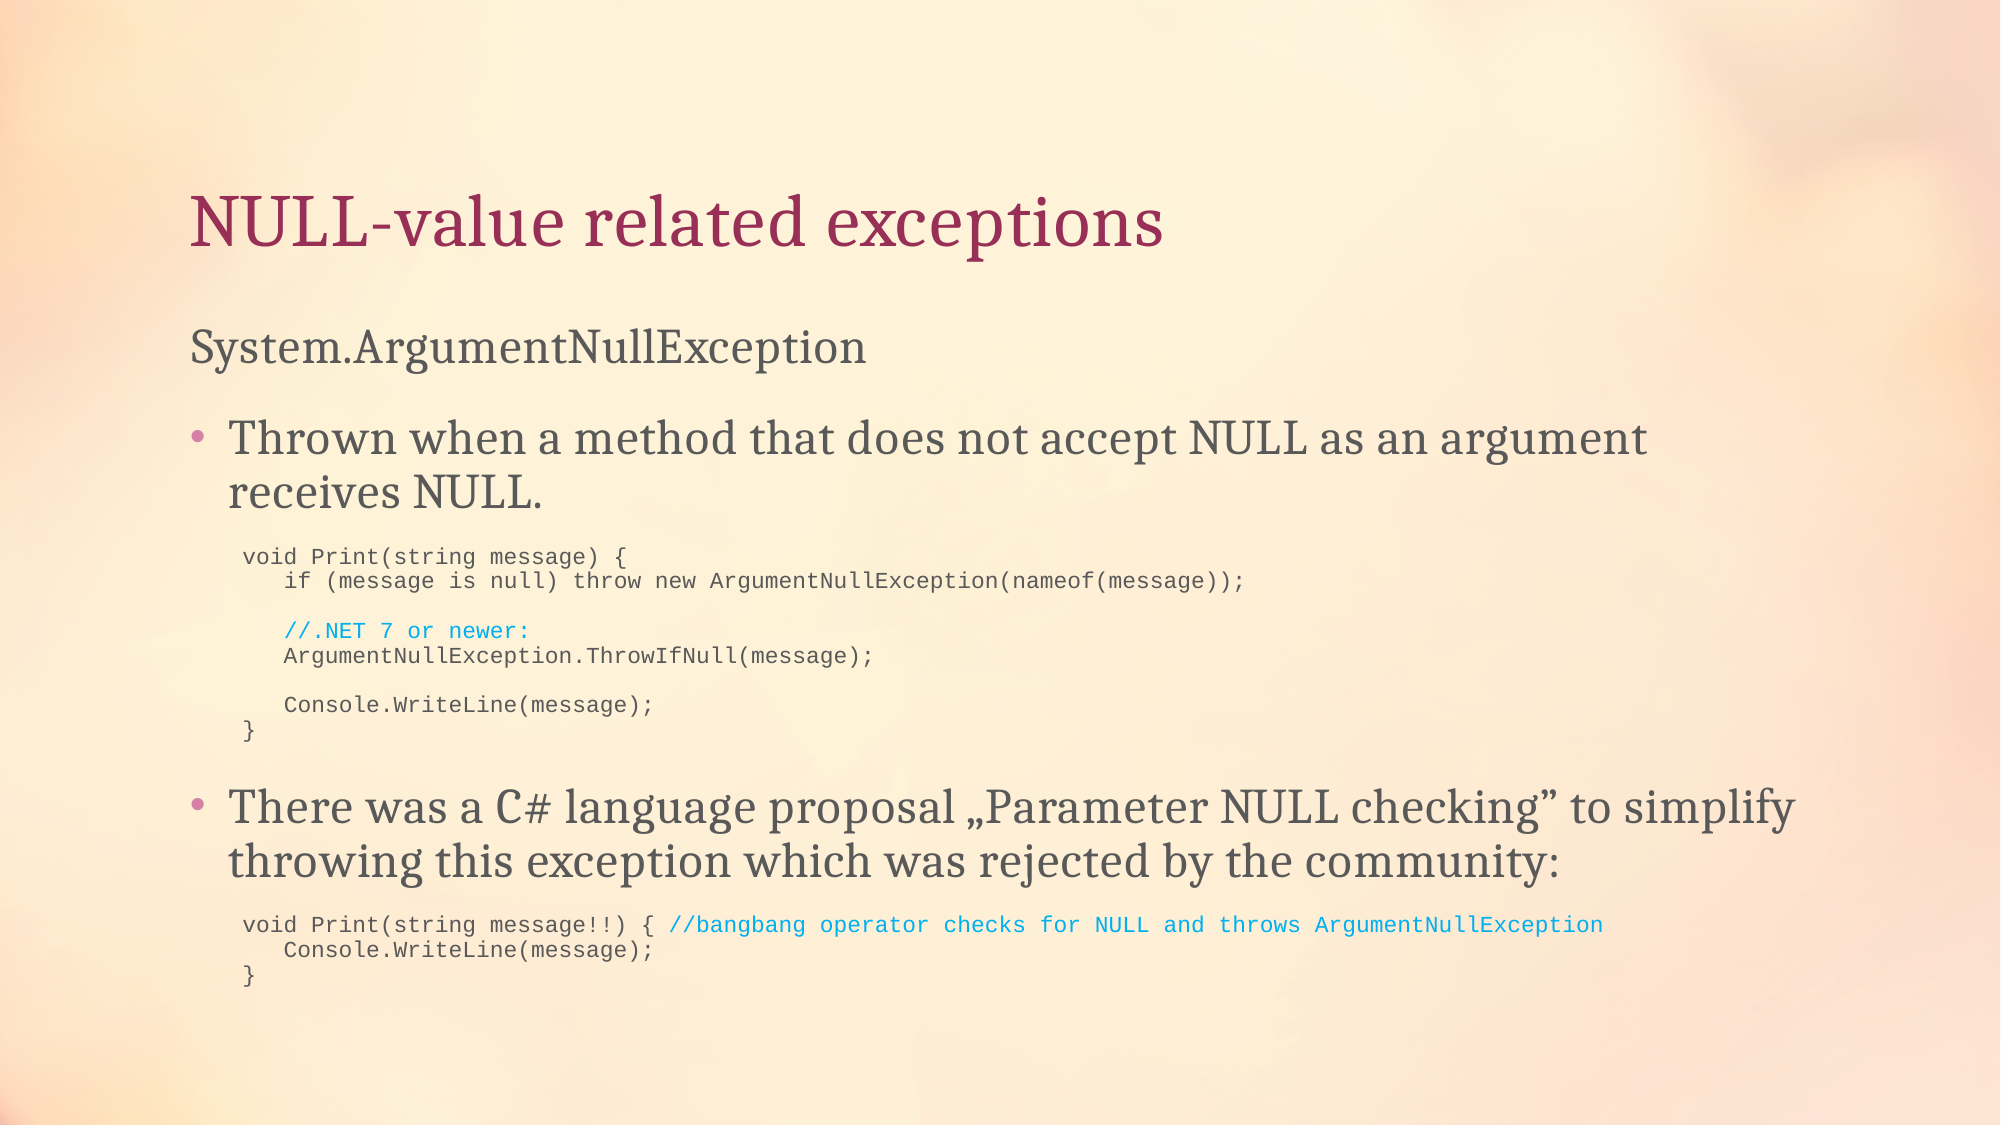

# NULL-value related exceptions
System.ArgumentNullException
Thrown when a method that does not accept NULL as an argument receives NULL.
void Print(string message) {
   if (message is null) throw new ArgumentNullException(nameof(message));
   //.NET 7 or newer:
   ArgumentNullException.ThrowIfNull(message);
   Console.WriteLine(message);
}
There was a C# language proposal „Parameter NULL checking” to simplify throwing this exception which was rejected by the community:
void Print(string message!!) { //bangbang operator checks for NULL and throws ArgumentNullException
   Console.WriteLine(message);
}